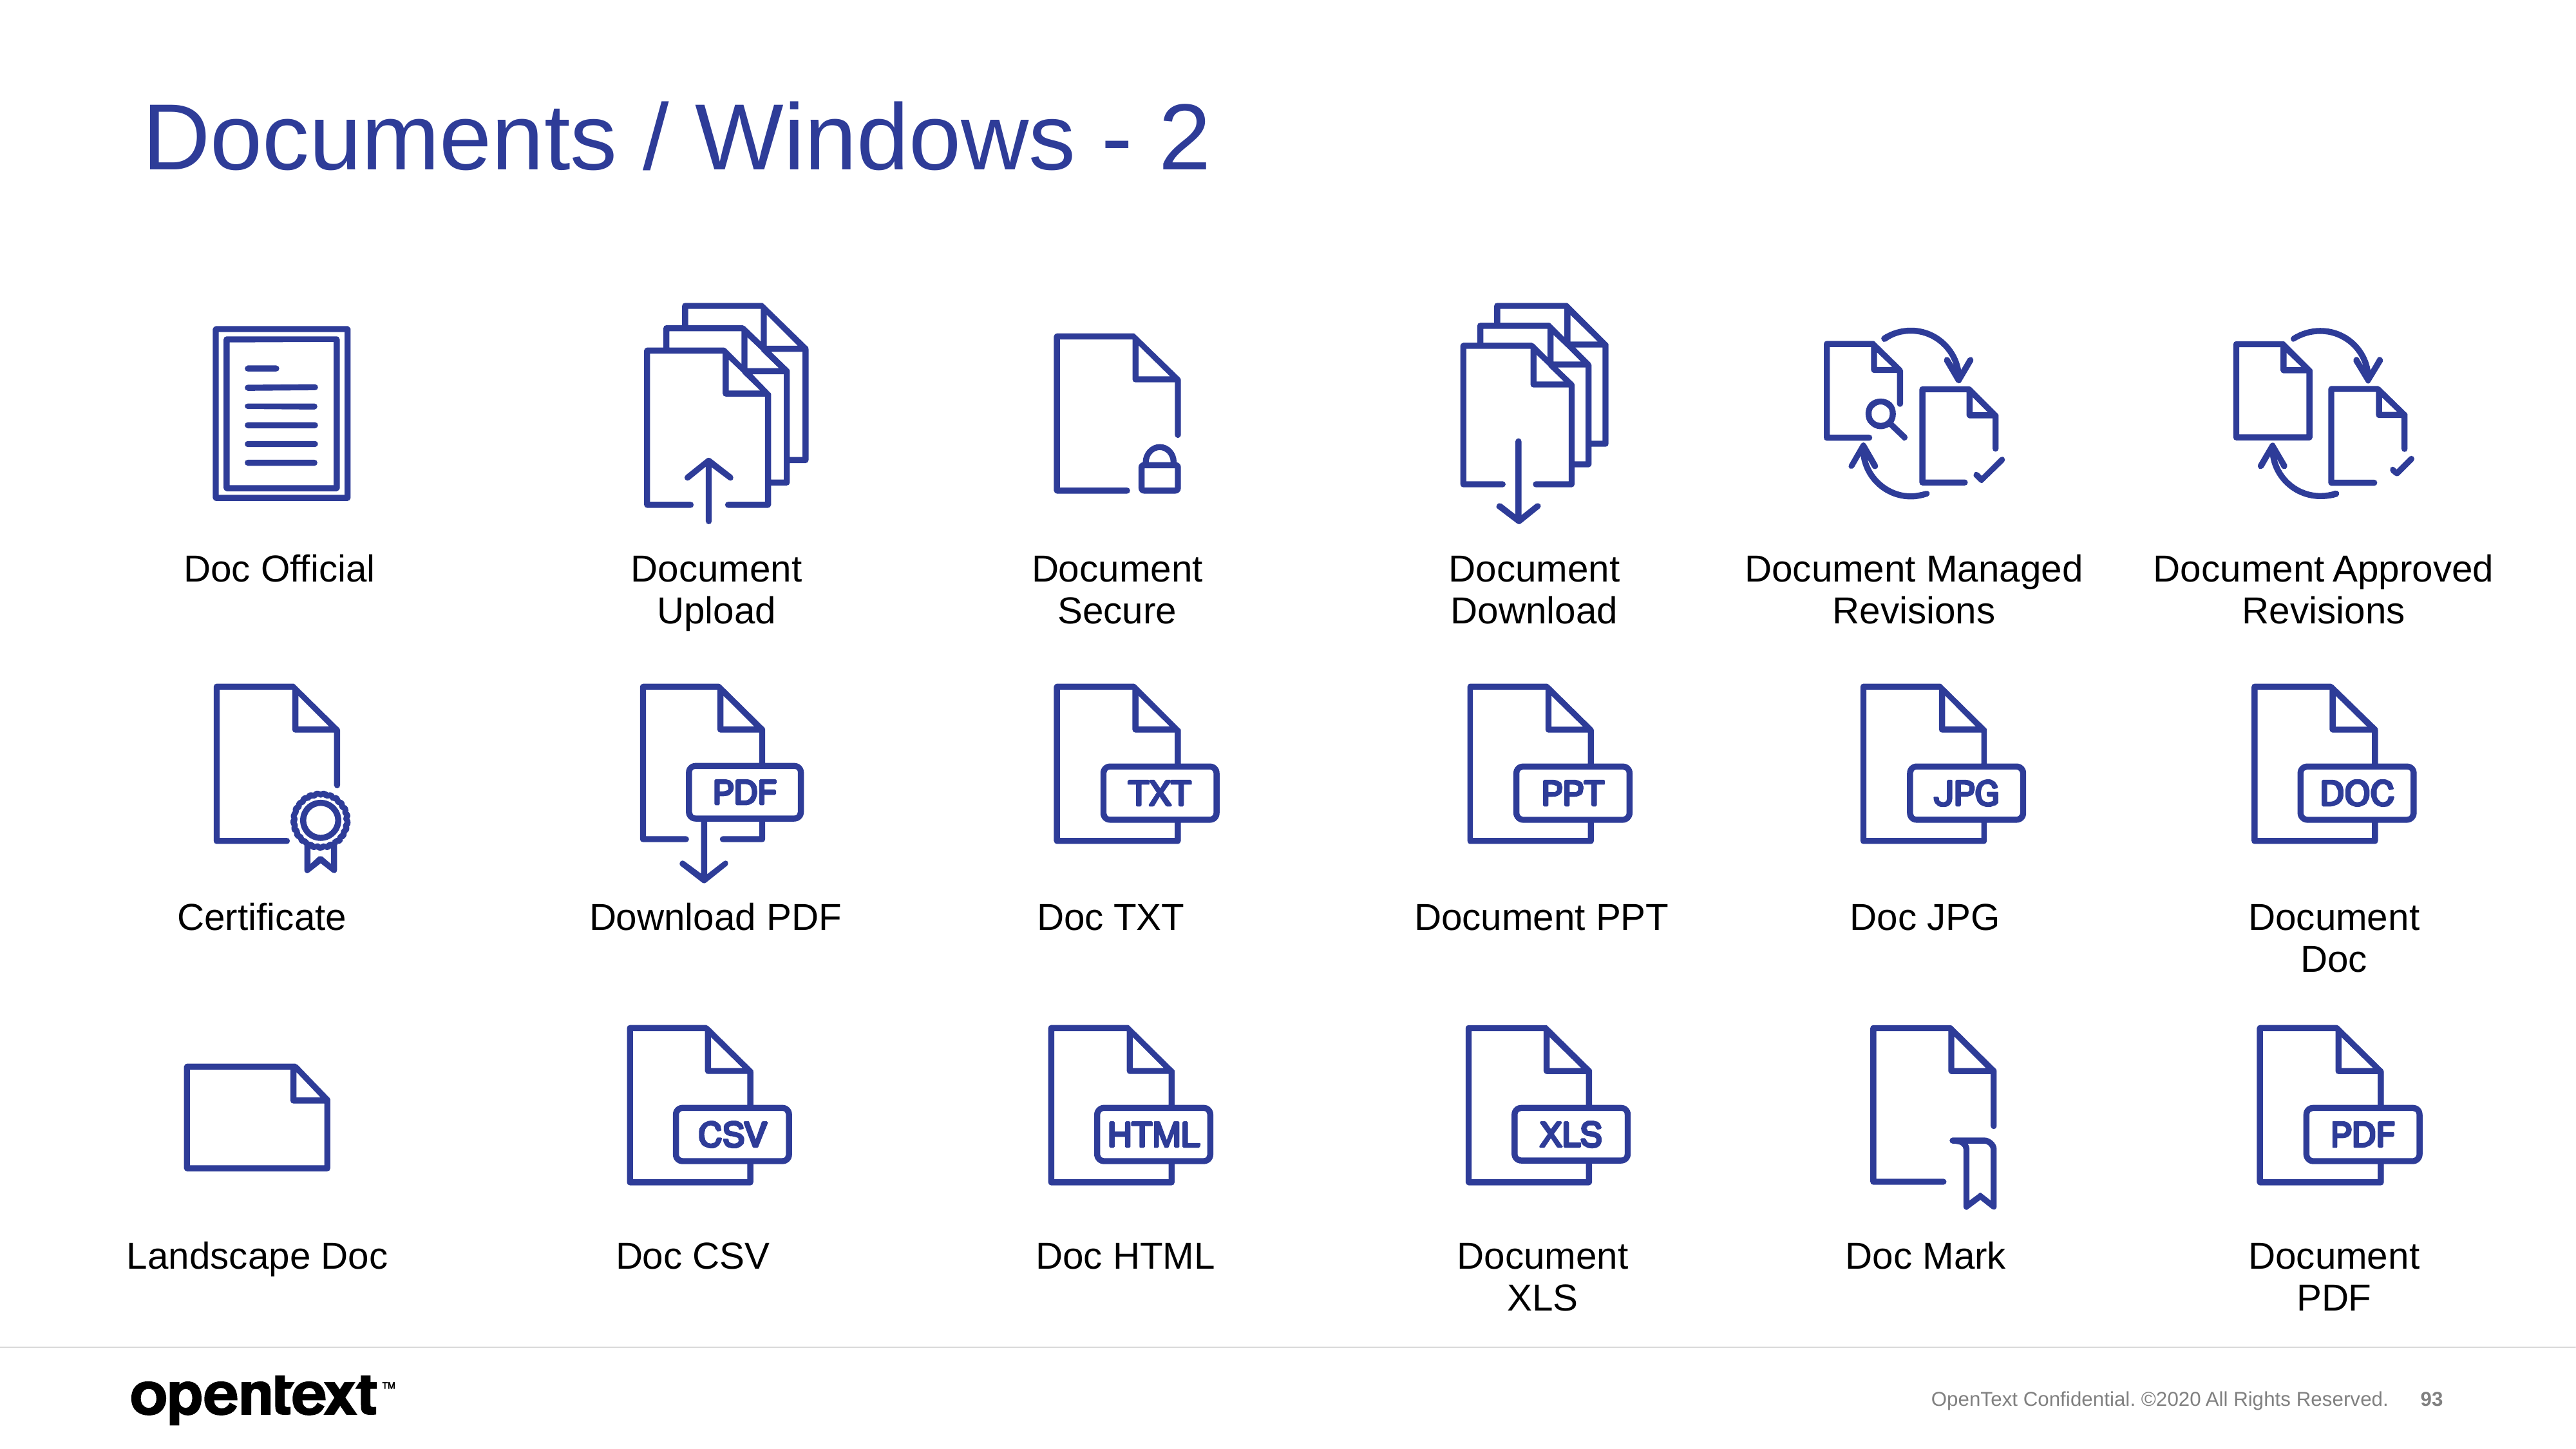

# Documents / Windows - 2

Doc Official
Document Upload
Document Secure
Document Download
Document Managed Revisions
Document Approved Revisions

Certificate
Download PDF
Doc TXT
Document PPT
Doc JPG
Document Doc

Landscape Doc
Doc CSV
Doc HTML
Document XLS
Doc Mark
Document PDF